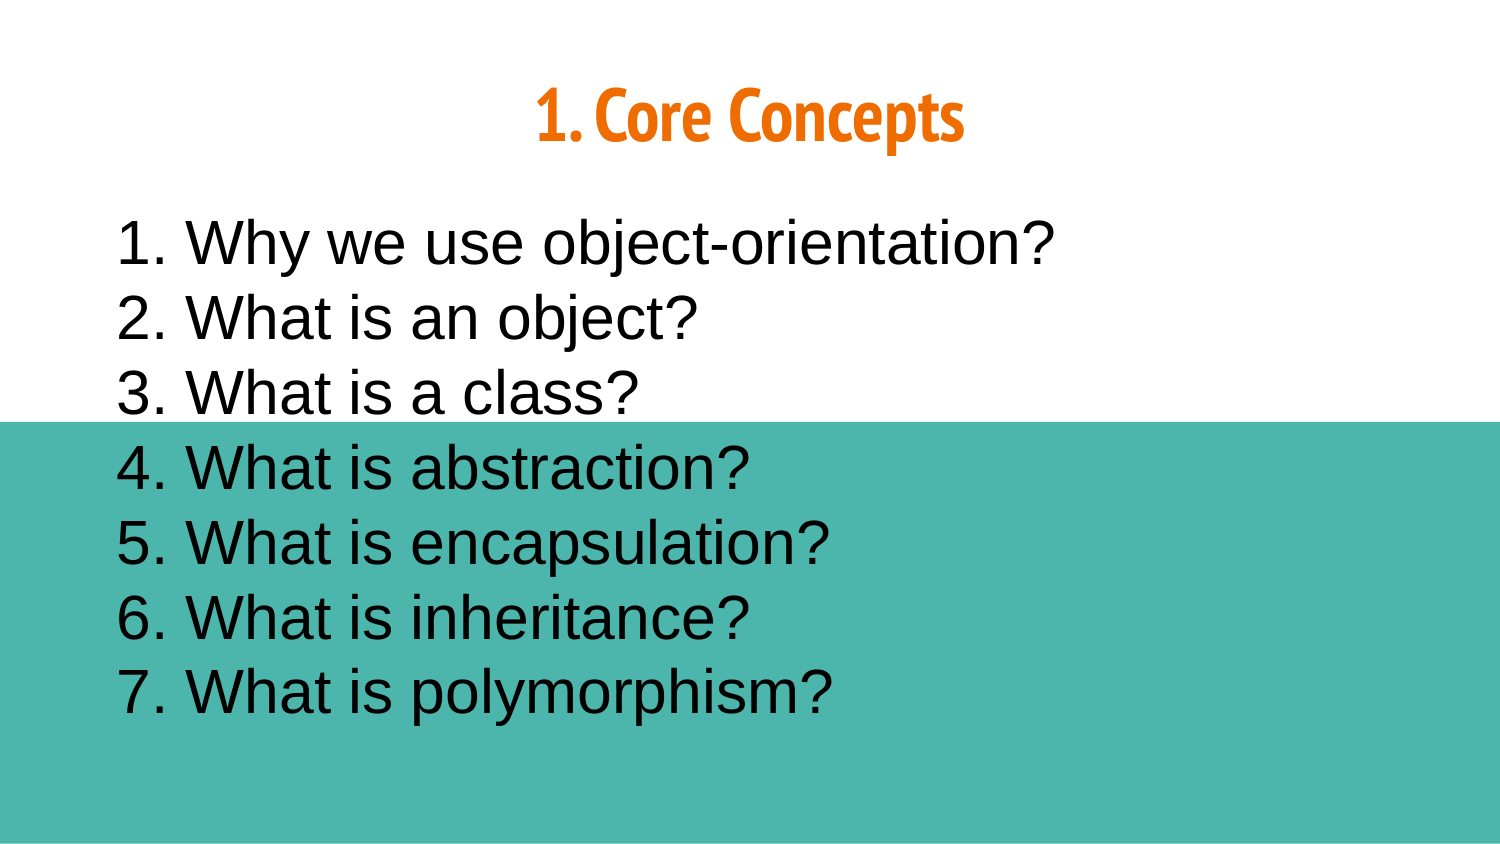

# 1. Core Concepts
Why we use object-orientation?
What is an object?
What is a class?
What is abstraction?
What is encapsulation?
What is inheritance?
What is polymorphism?